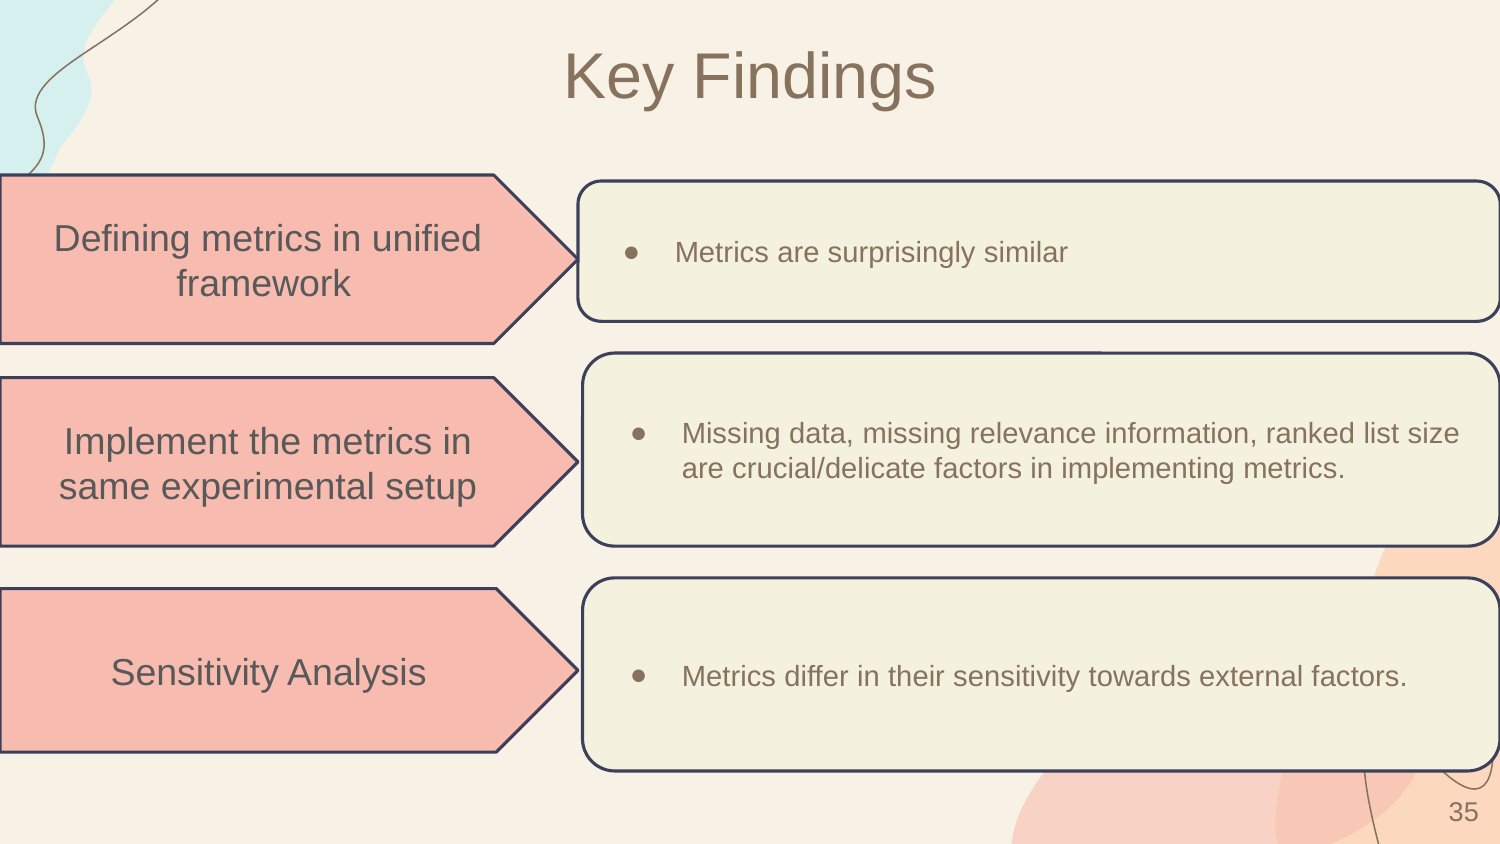

# Key Findings
Defining metrics in unified framework
Metrics are surprisingly similar
Missing data, missing relevance information, ranked list size are crucial/delicate factors in implementing metrics.
Implement the metrics in same experimental setup
Metrics differ in their sensitivity towards external factors.
Sensitivity Analysis
35